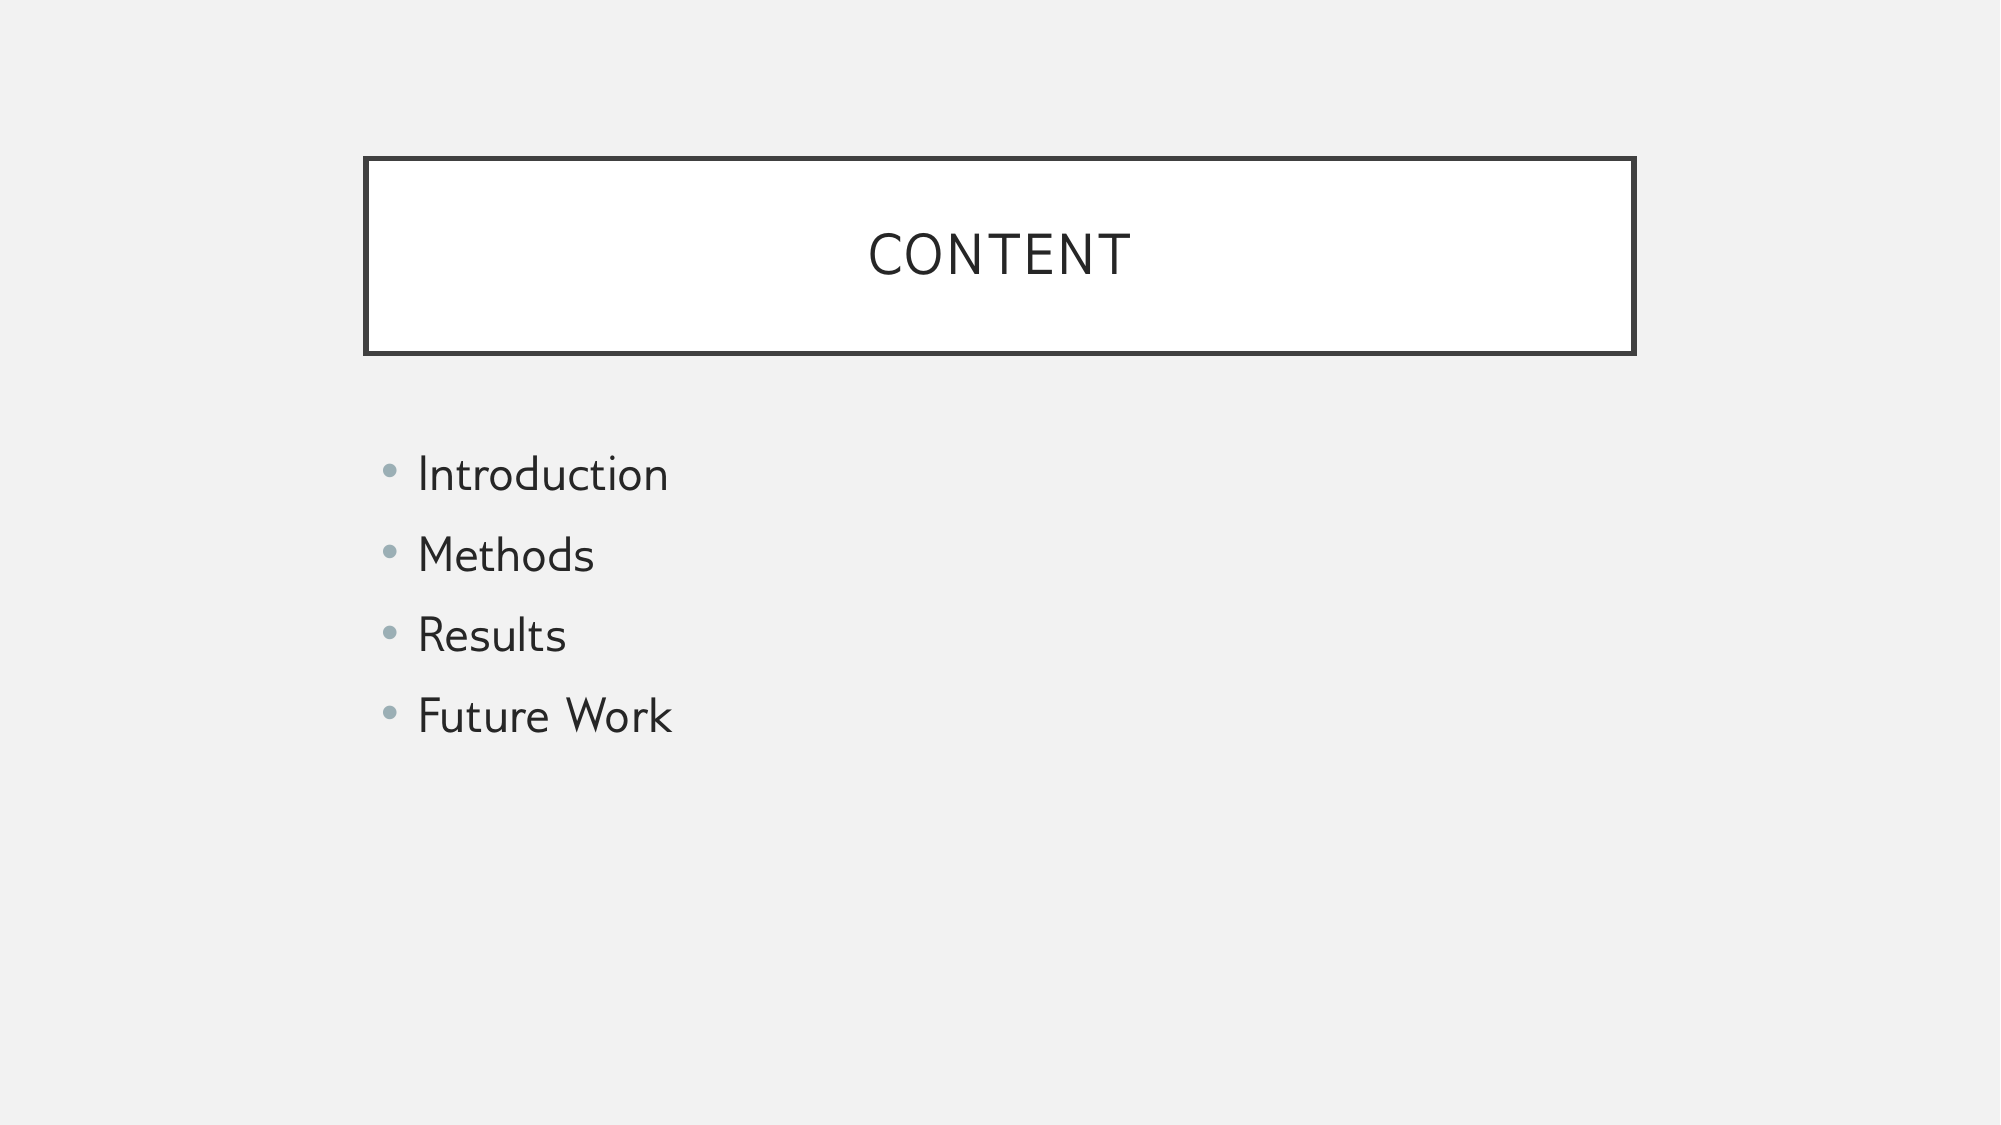

# Content
Introduction
Methods
Results
Future Work